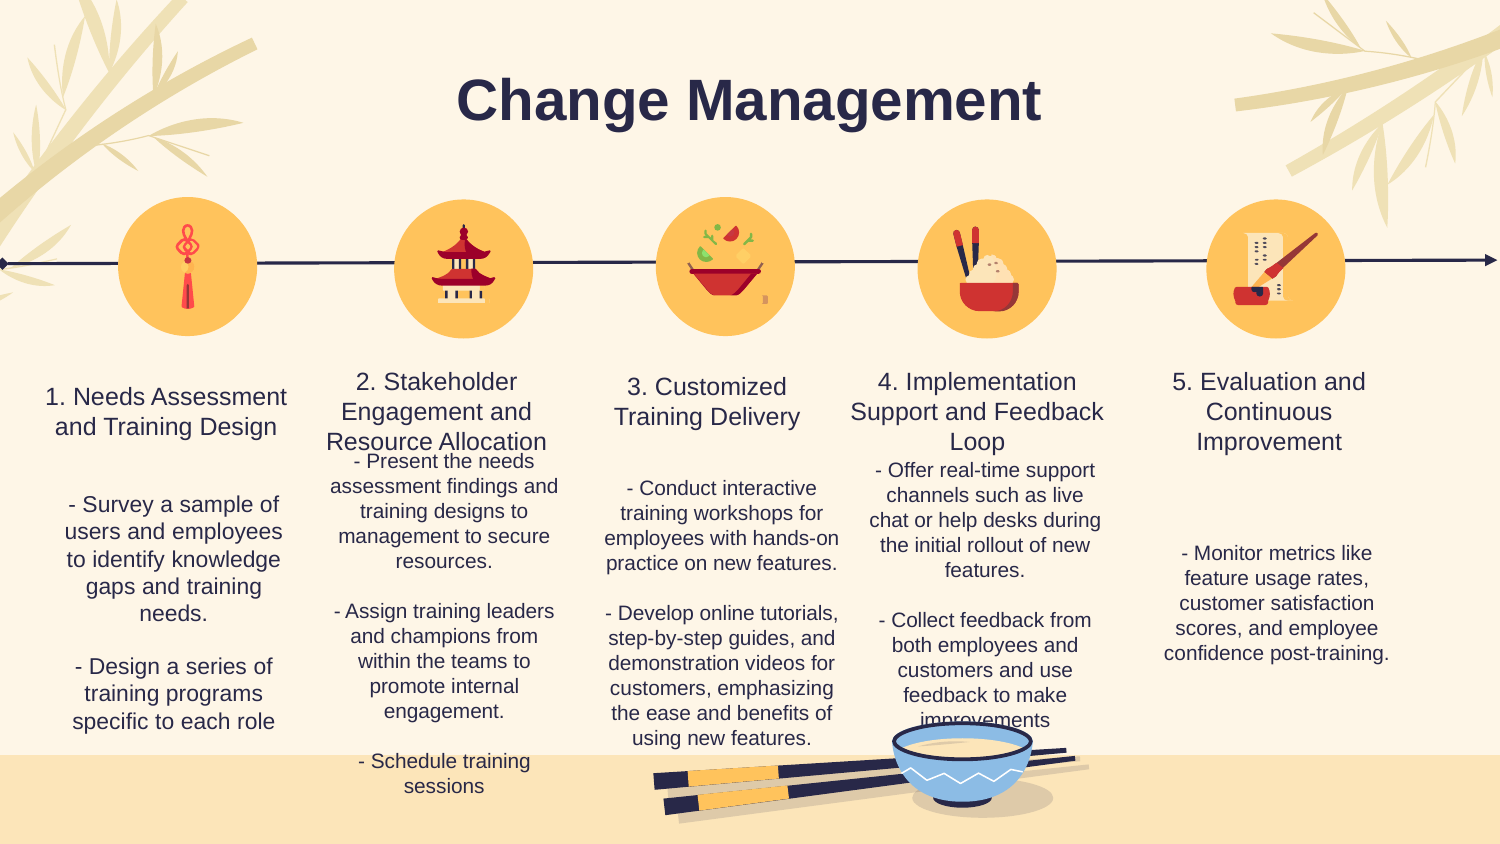

# Change Management

3. Customized Training Delivery
4. Implementation Support and Feedback Loop
1. Needs Assessment and Training Design
2. Stakeholder Engagement and Resource Allocation
5. Evaluation and Continuous Improvement
- Conduct interactive training workshops for employees with hands-on practice on new features.
- Develop online tutorials, step-by-step guides, and demonstration videos for customers, emphasizing the ease and benefits of using new features.
- Survey a sample of users and employees to identify knowledge gaps and training needs.
- Design a series of training programs specific to each role
- Monitor metrics like feature usage rates, customer satisfaction scores, and employee confidence post-training.
- Offer real-time support channels such as live chat or help desks during the initial rollout of new features.
- Collect feedback from both employees and customers and use feedback to make improvements
- Present the needs assessment findings and training designs to management to secure resources.
- Assign training leaders and champions from within the teams to promote internal engagement.
- Schedule training sessions